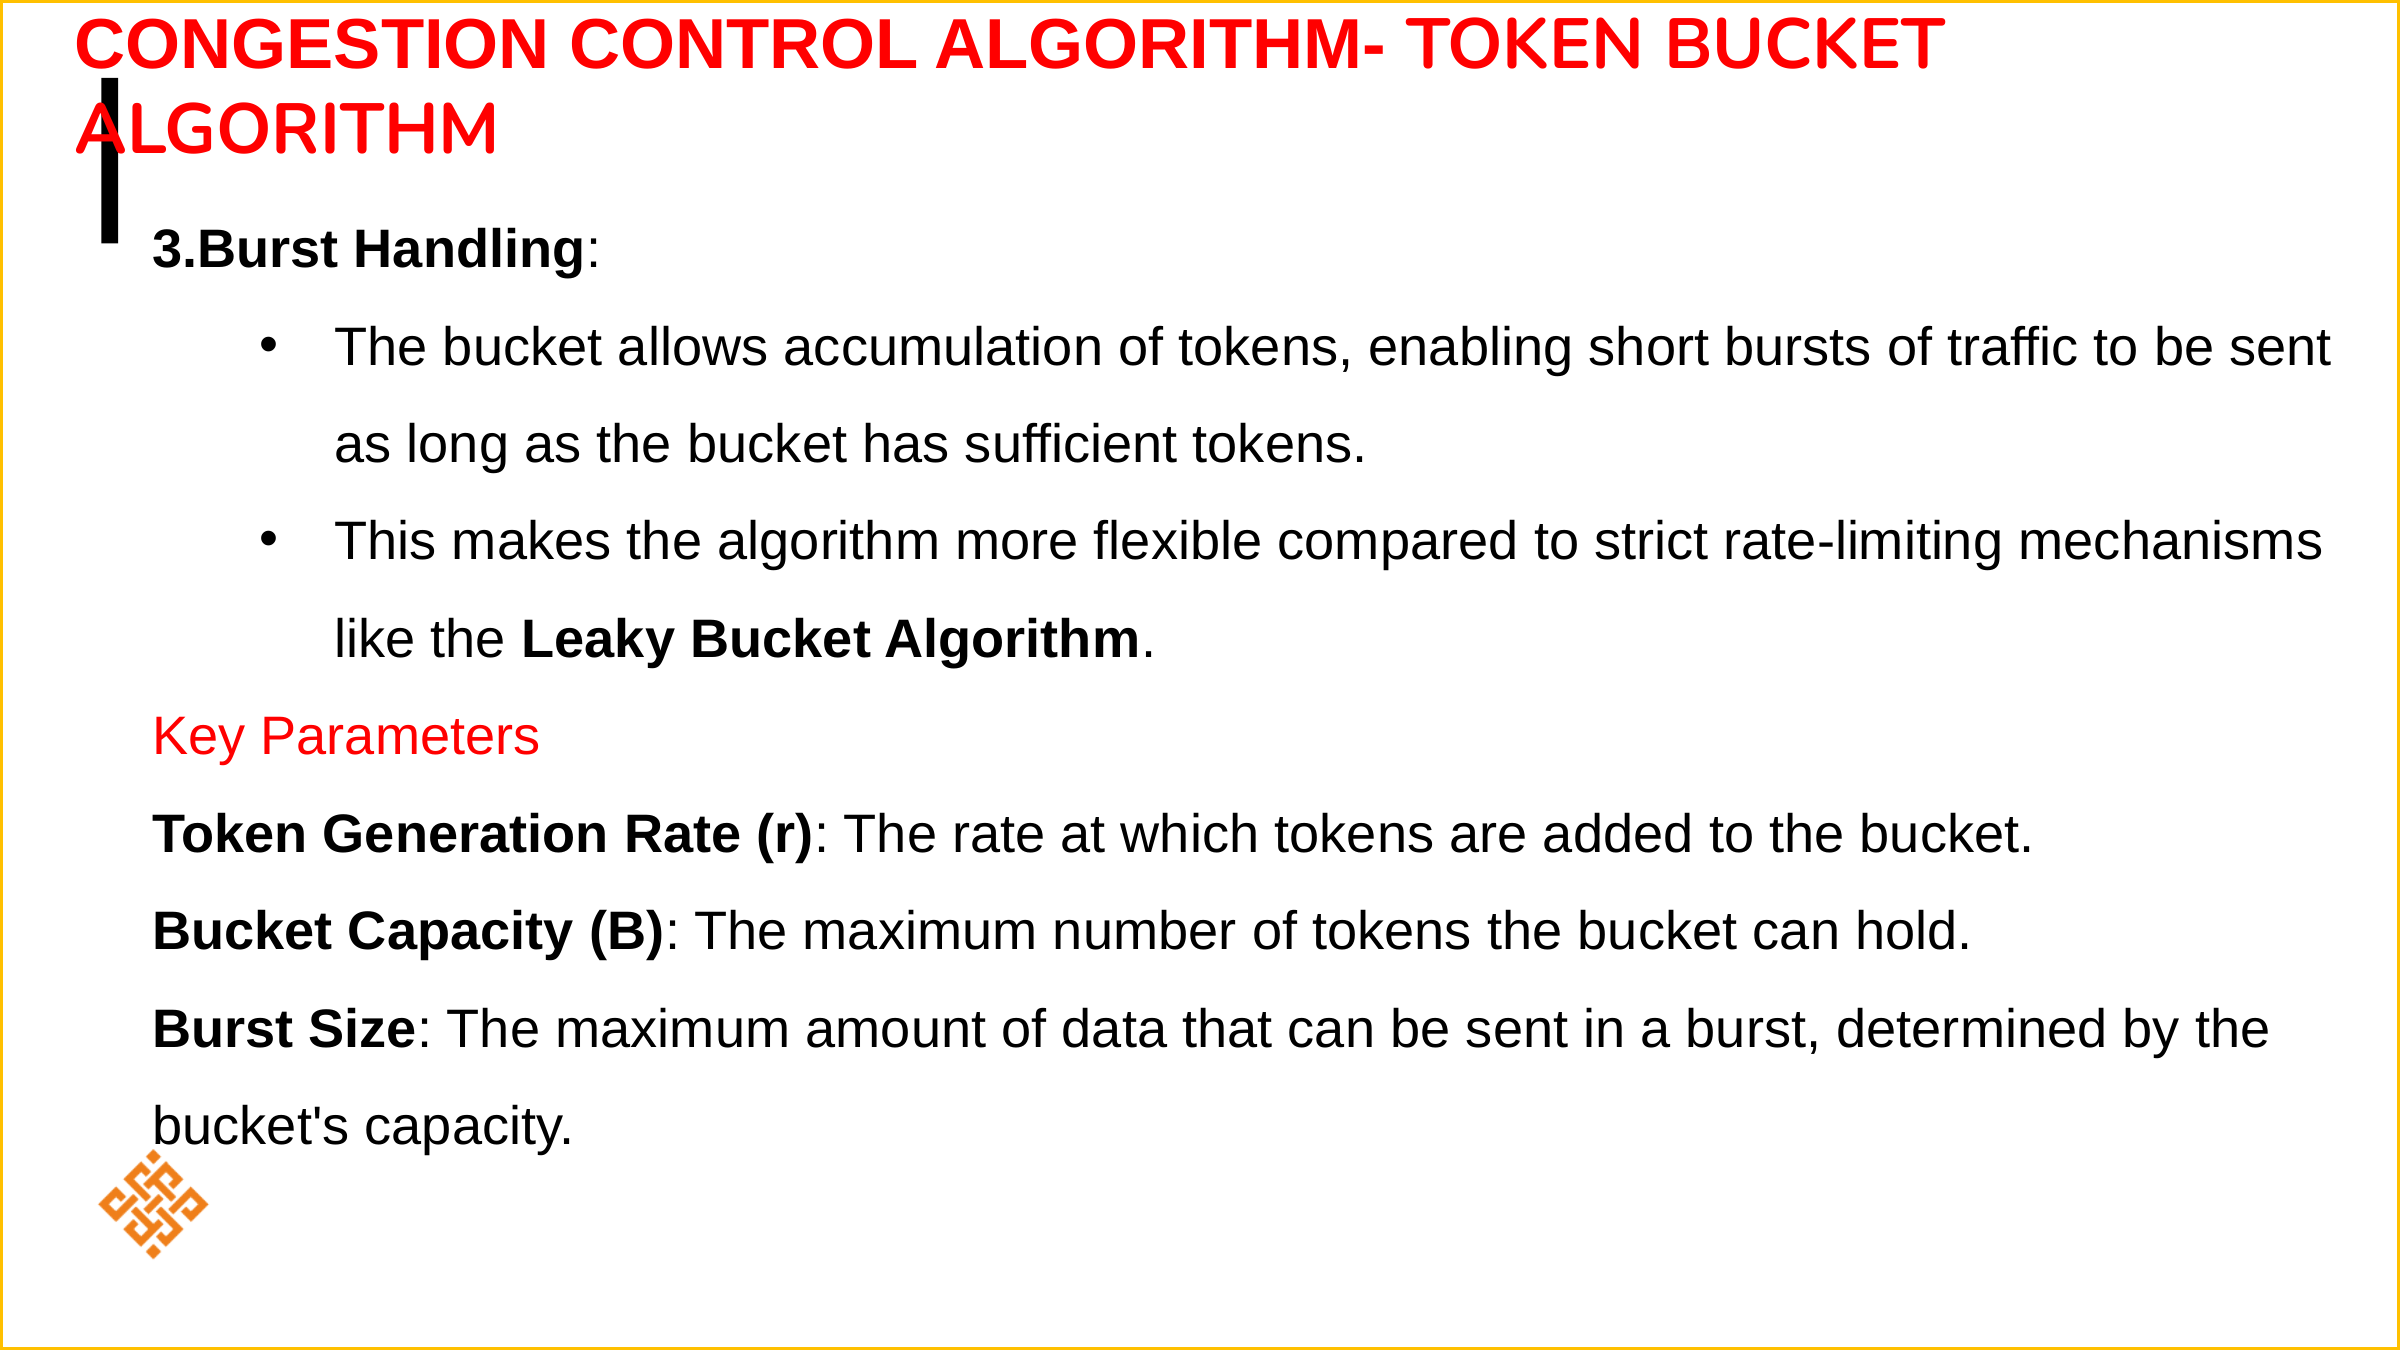

# Congestion Control algorithm- Token Bucket Algorithm
3.Burst Handling:
The bucket allows accumulation of tokens, enabling short bursts of traffic to be sent as long as the bucket has sufficient tokens.
This makes the algorithm more flexible compared to strict rate-limiting mechanisms like the Leaky Bucket Algorithm.
Key Parameters
Token Generation Rate (r): The rate at which tokens are added to the bucket.
Bucket Capacity (B): The maximum number of tokens the bucket can hold.
Burst Size: The maximum amount of data that can be sent in a burst, determined by the bucket's capacity.